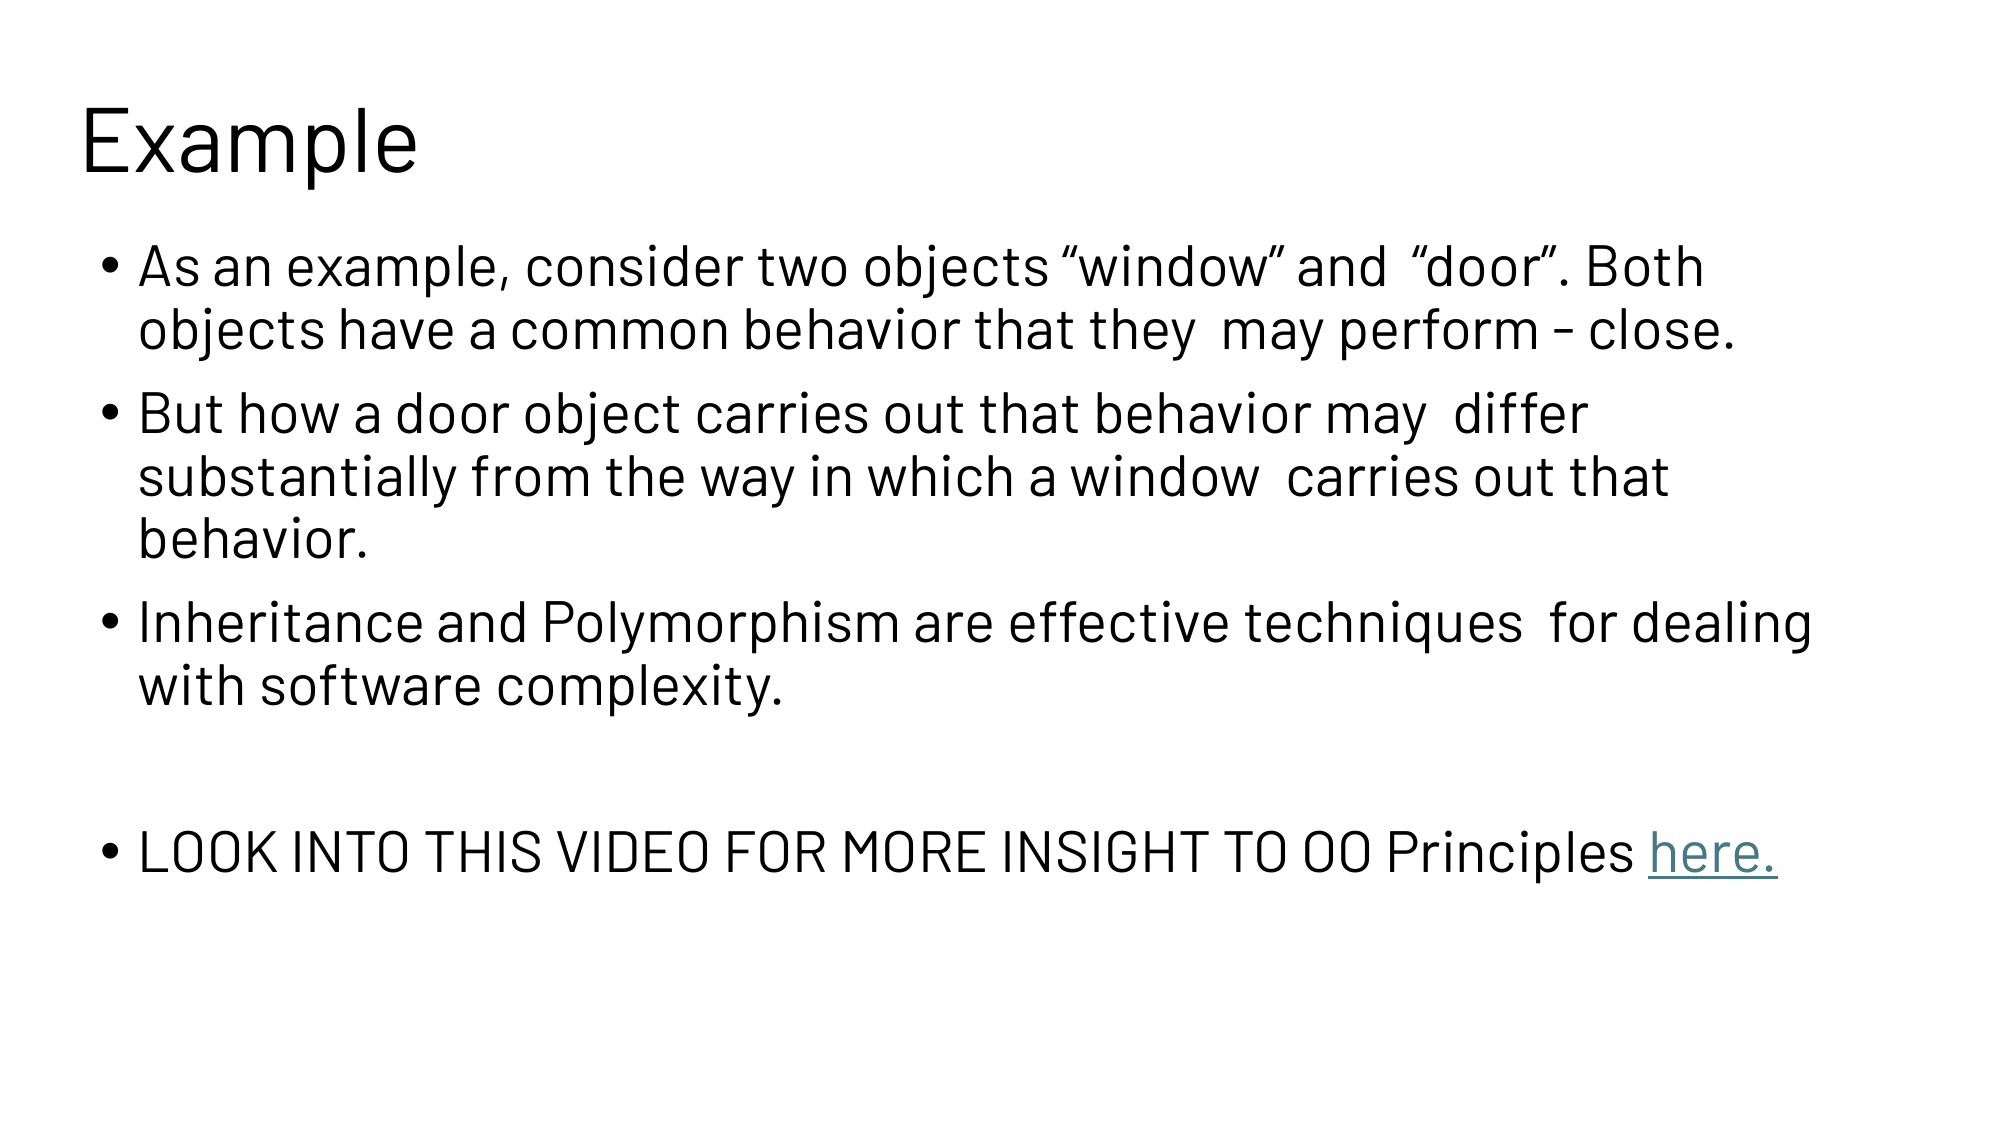

# Example
As an example, consider two objects “window” and  “door”. Both objects have a common behavior that they  may perform - close.
But how a door object carries out that behavior may  differ substantially from the way in which a window  carries out that behavior.
Inheritance and Polymorphism are effective techniques  for dealing with software complexity.

LOOK INTO THIS VIDEO FOR MORE INSIGHT TO OO Principles here.